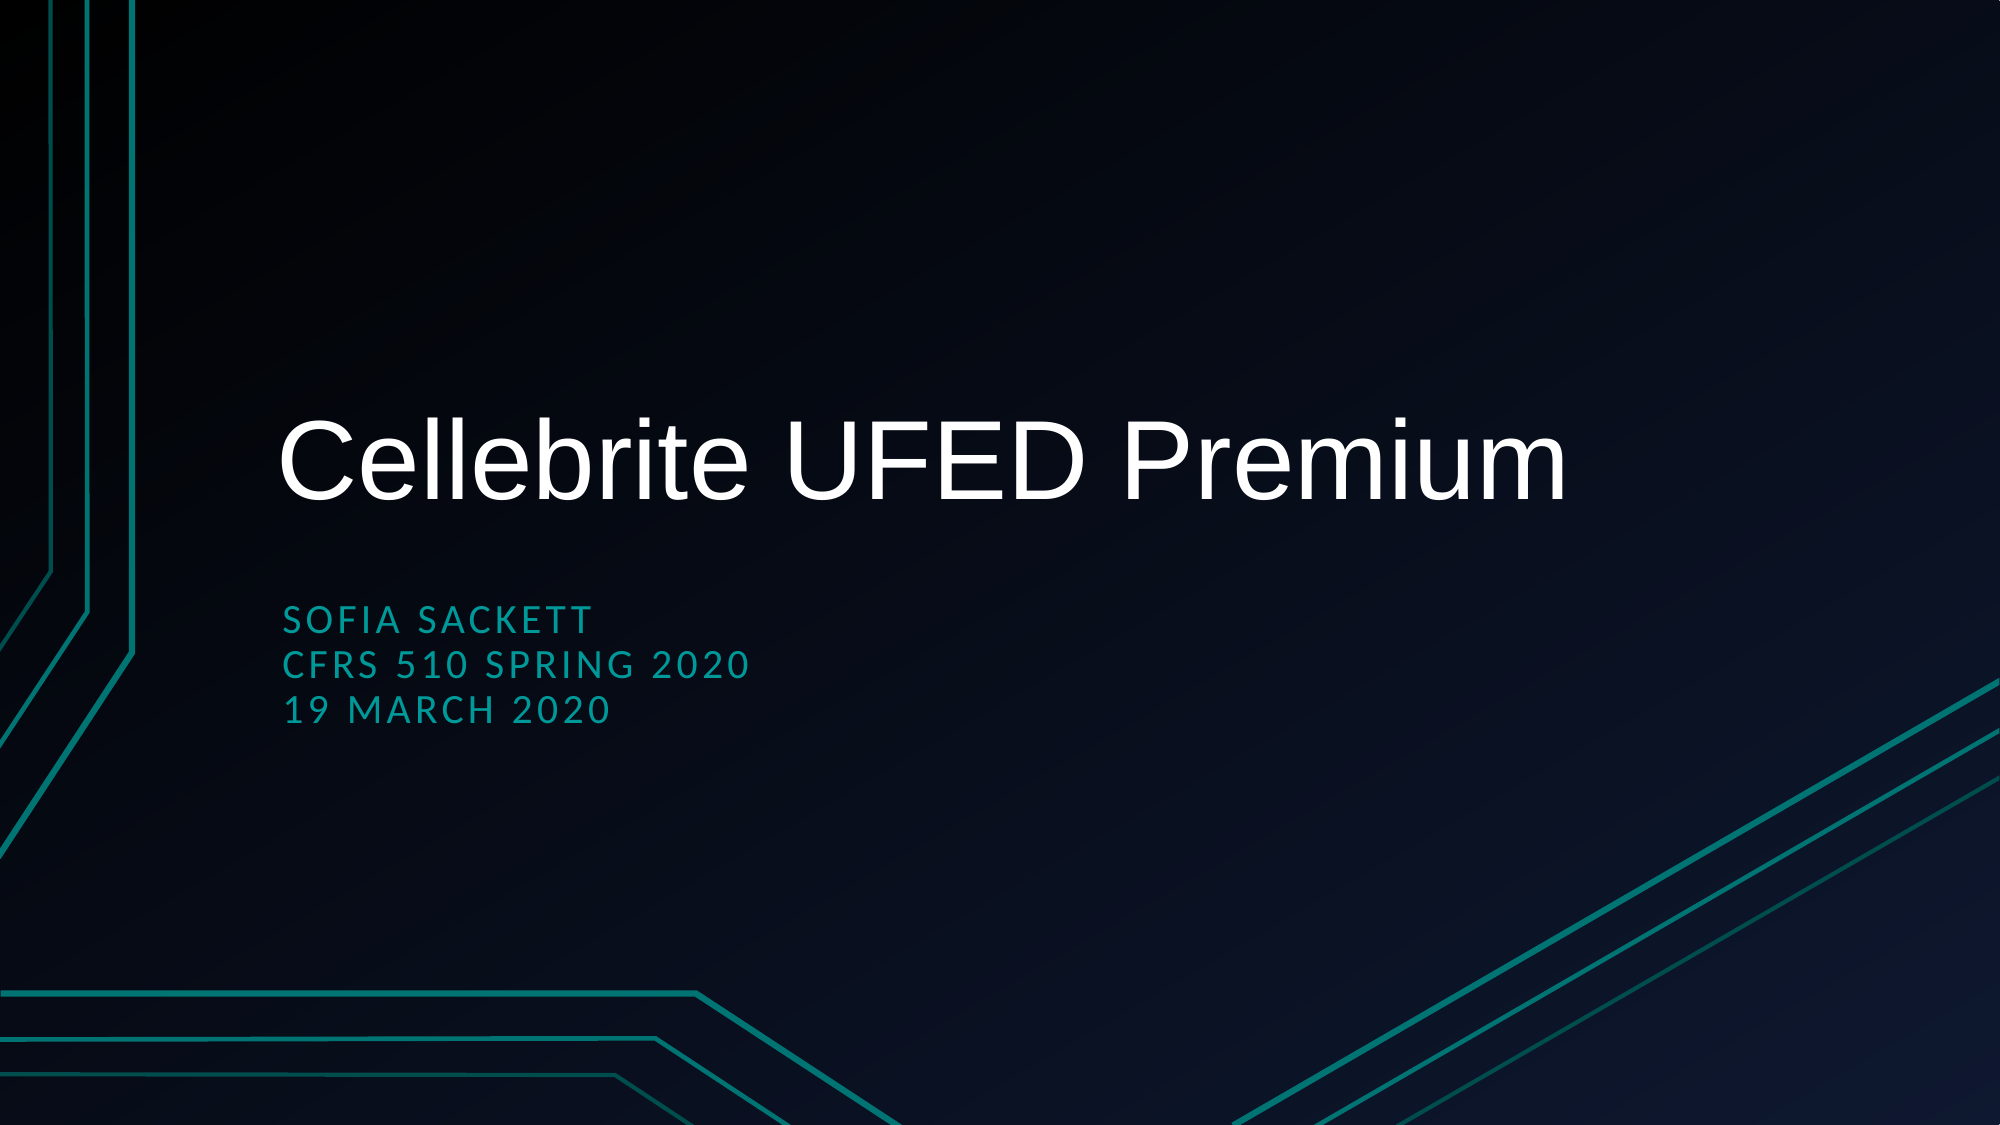

# Cellebrite UFED Premium
Sofia Sackett
Cfrs 510 spring 2020
19 march 2020